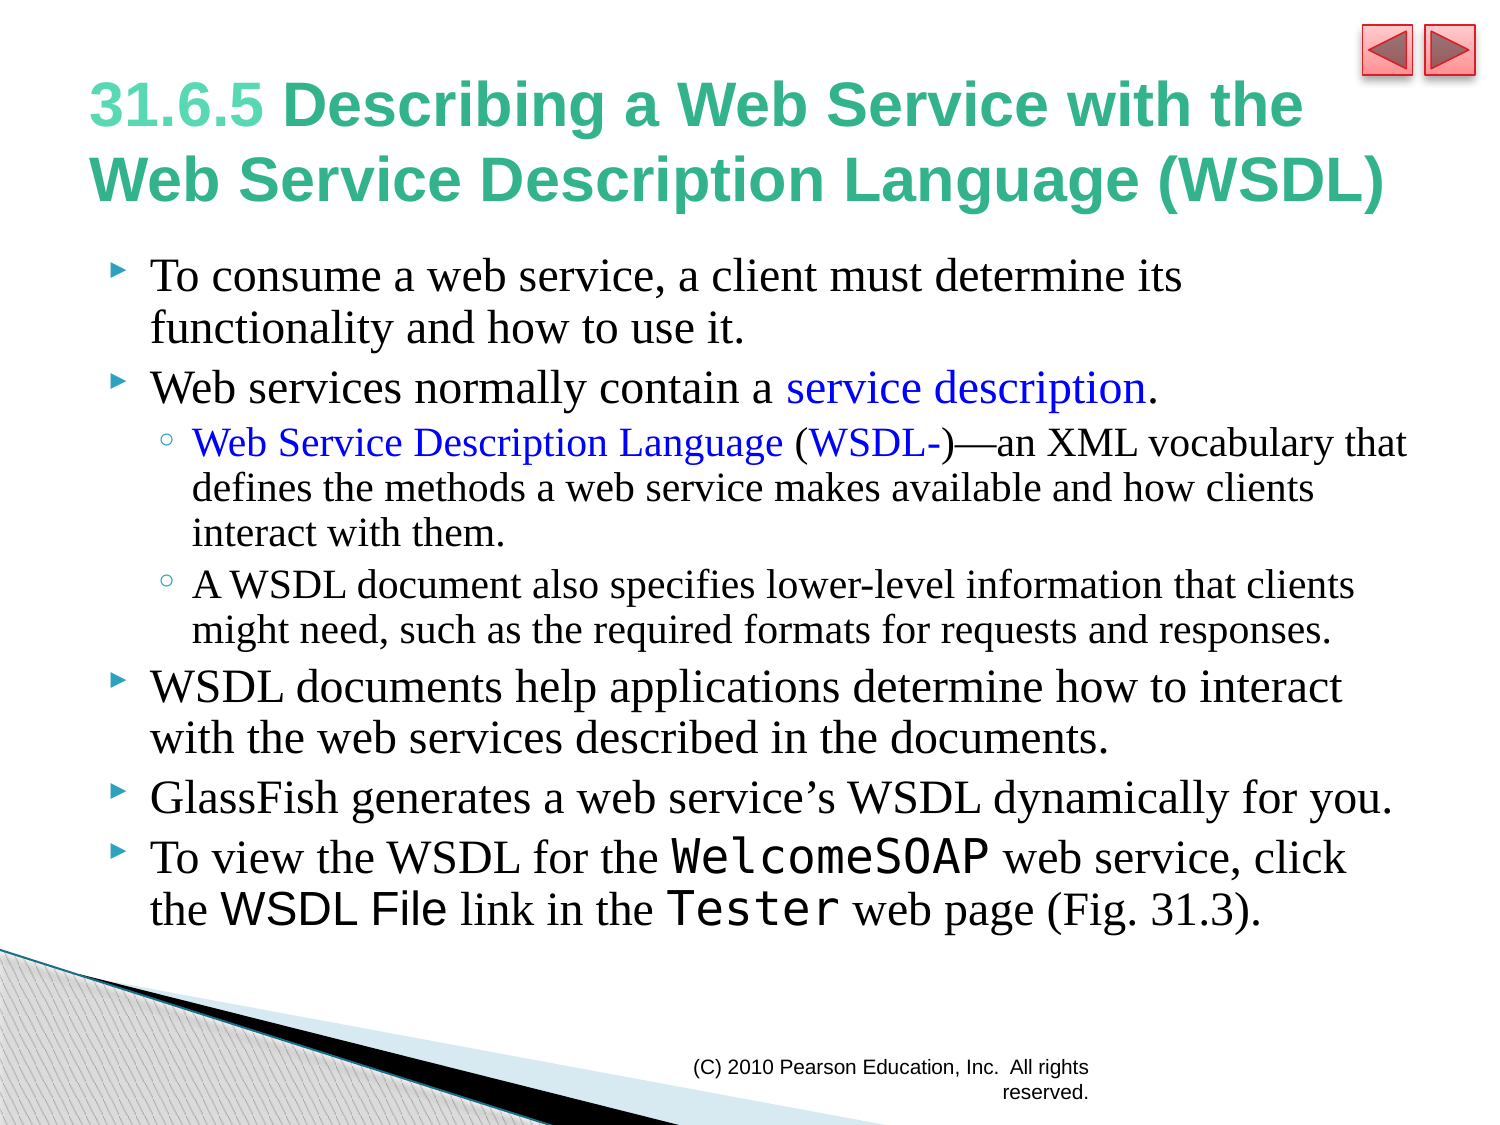

# 31.6.5 Describing a Web Service with the Web Service Description Language (WSDL)
To consume a web service, a client must determine its functionality and how to use it.
Web services normally contain a service description.
Web Service Description Language (WSDL-)—an XML vocabulary that defines the methods a web service makes available and how clients interact with them.
A WSDL document also specifies lower-level information that clients might need, such as the required formats for requests and responses.
WSDL documents help applications determine how to interact with the web services described in the documents.
GlassFish generates a web service’s WSDL dynamically for you.
To view the WSDL for the WelcomeSOAP web service, click the WSDL File link in the Tester web page (Fig. 31.3).
(C) 2010 Pearson Education, Inc.  All rights reserved.